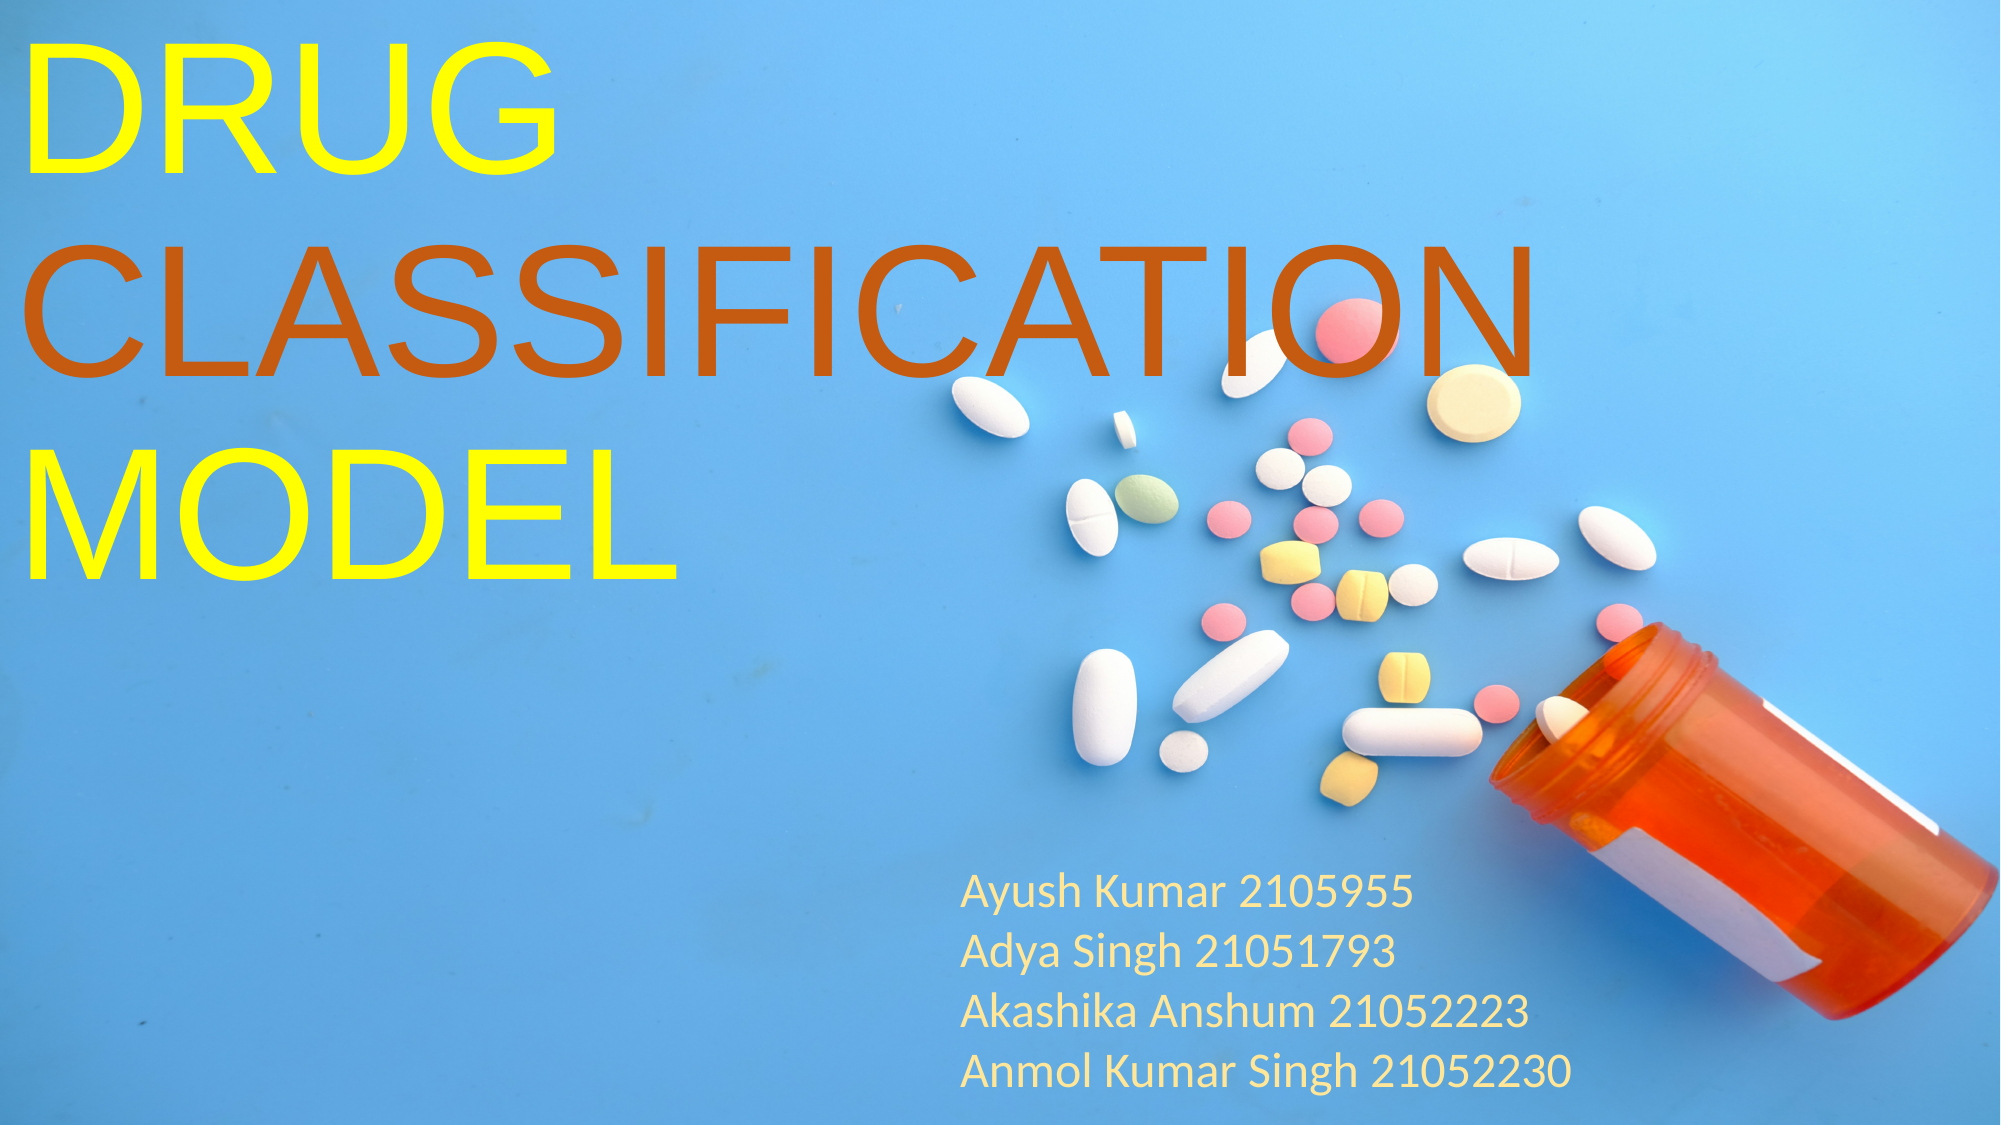

# DRUG CLASSIFICATION MODEL
Ayush Kumar 2105955
Adya Singh 21051793
Akashika Anshum 21052223
Anmol Kumar Singh 21052230